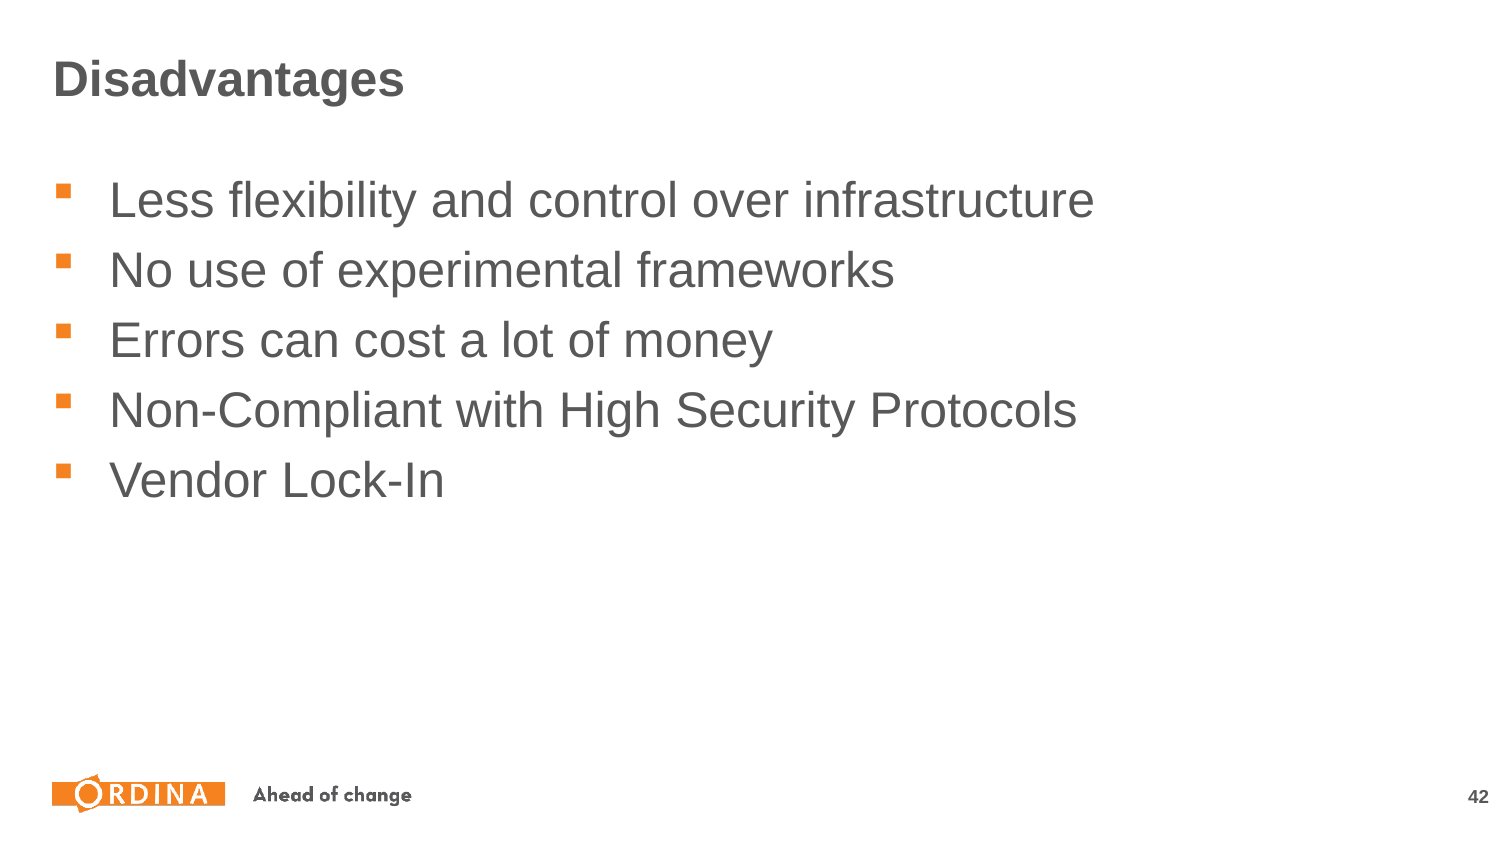

# Disadvantages
Less flexibility and control over infrastructure
No use of experimental frameworks
Errors can cost a lot of money
Non-Compliant with High Security Protocols
Vendor Lock-In